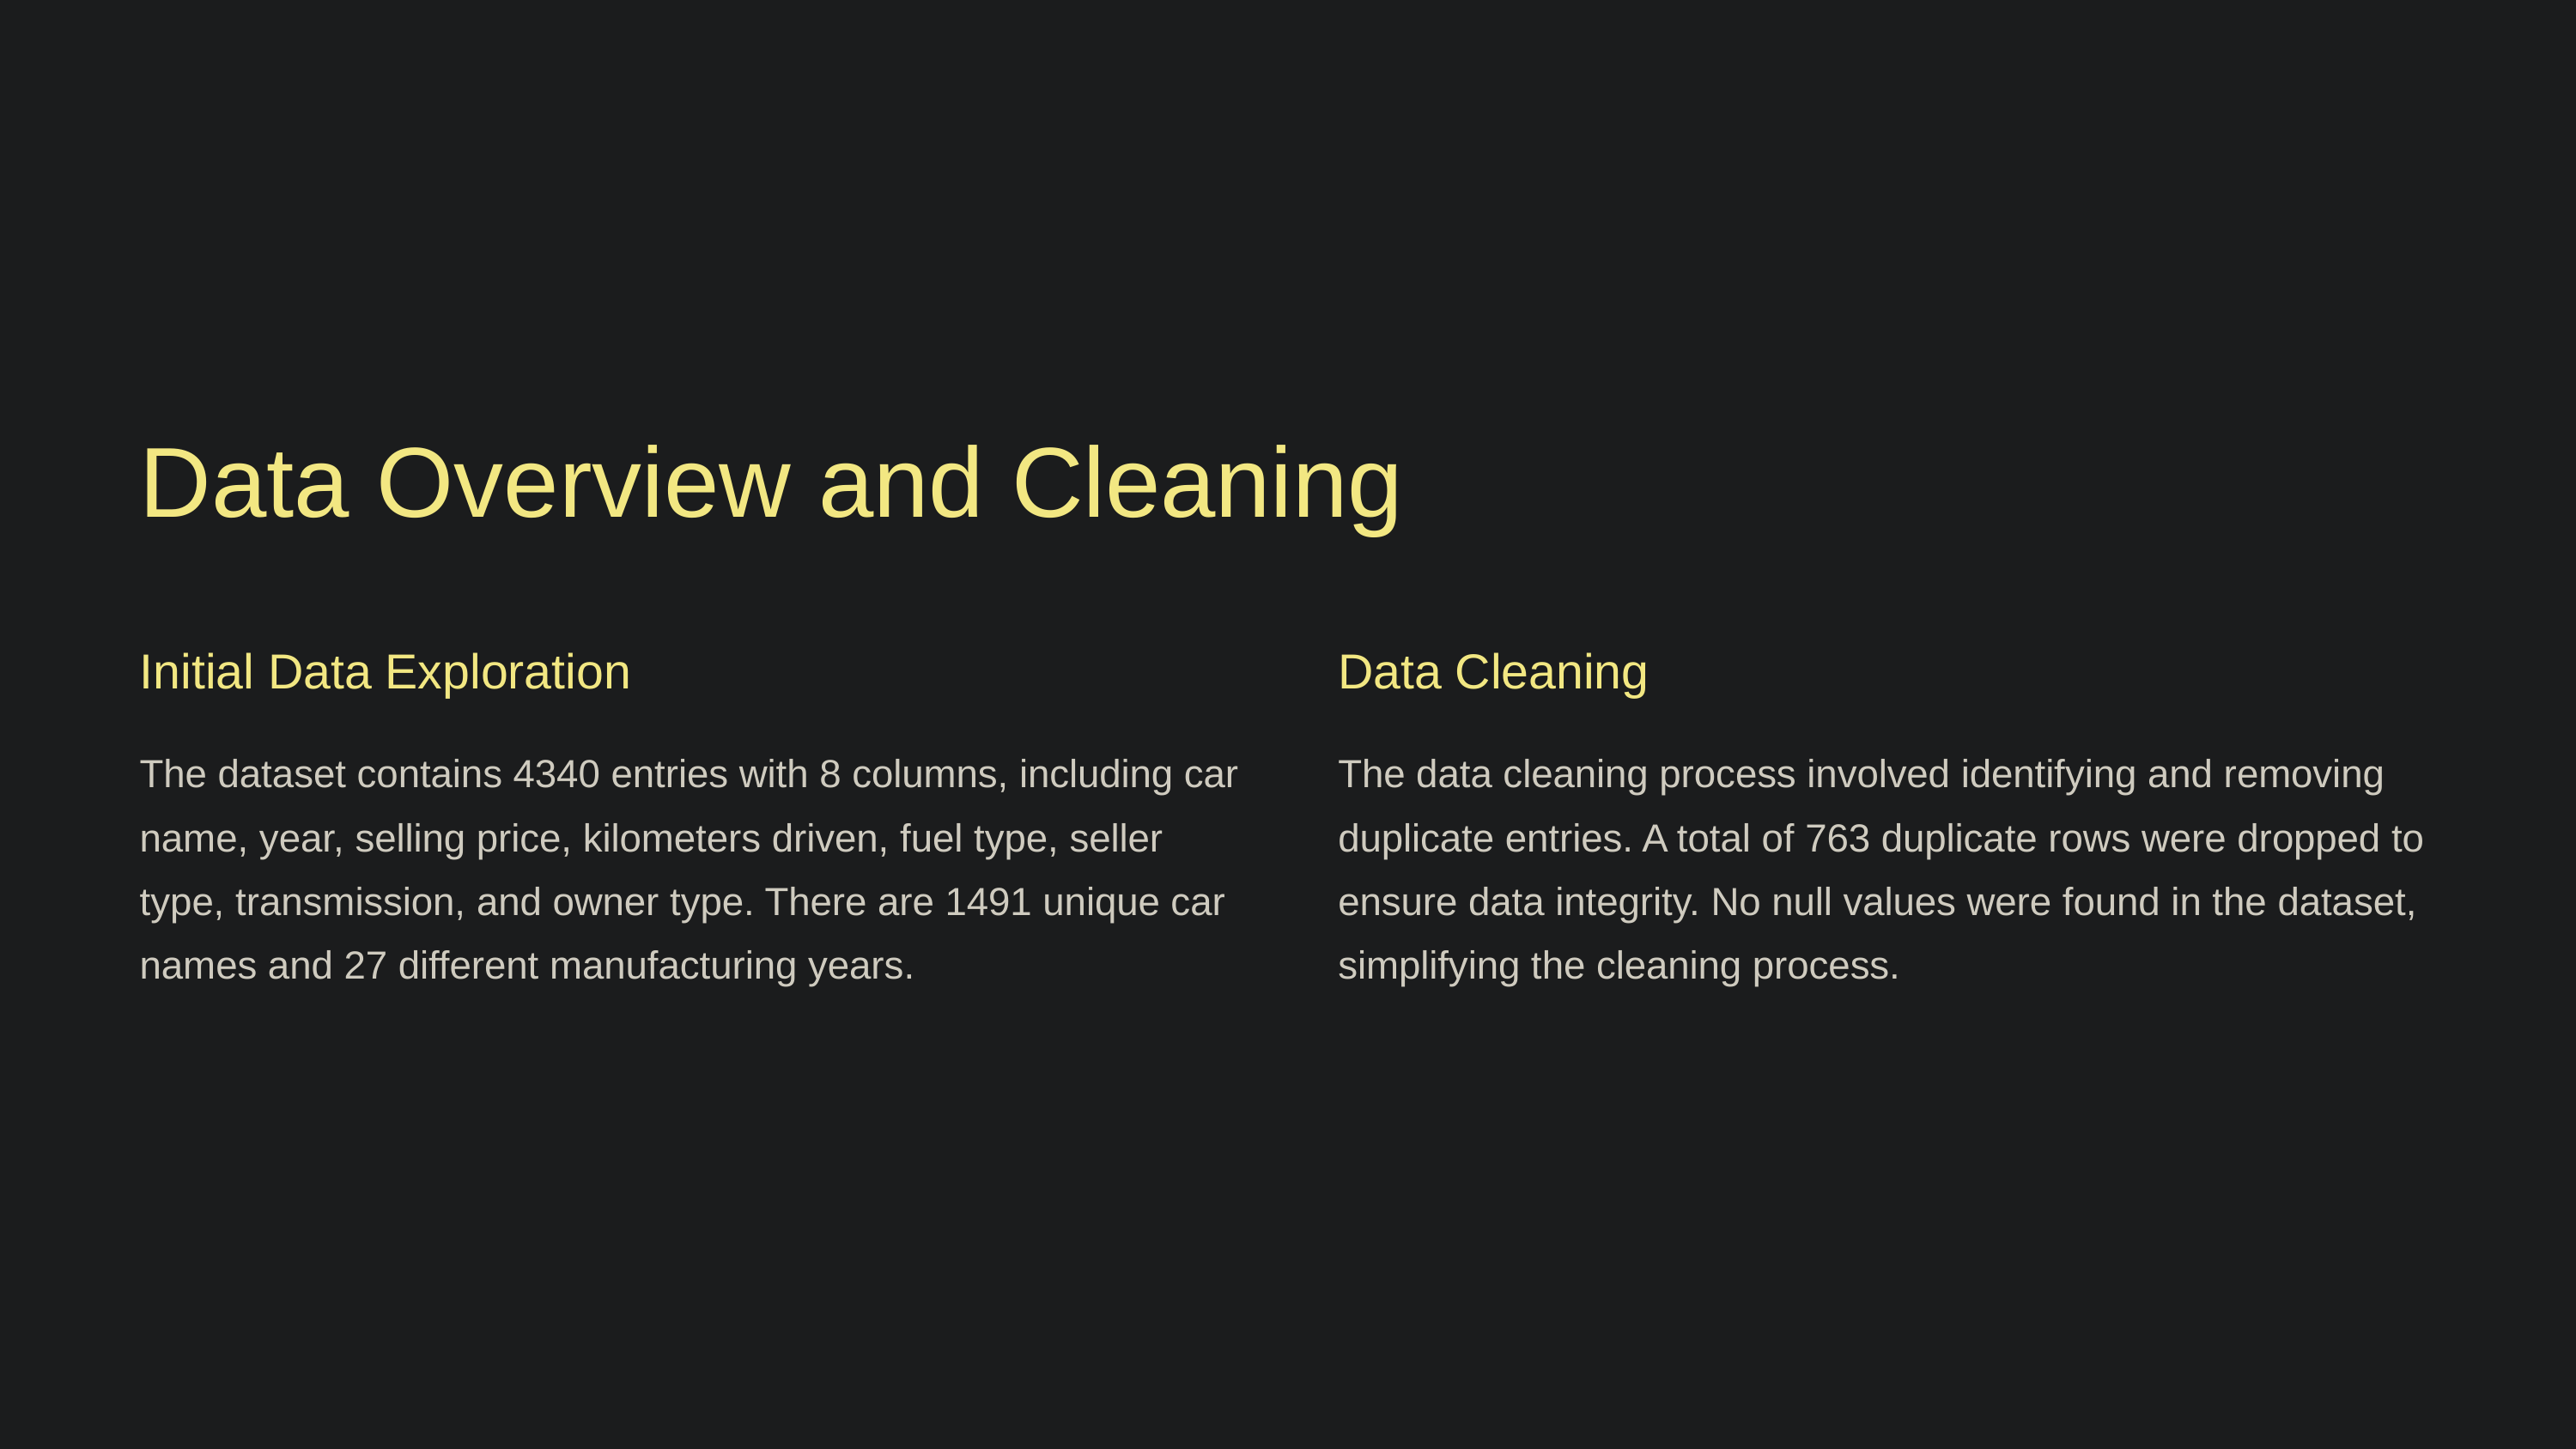

Data Overview and Cleaning

Initial Data Exploration

Data Cleaning

The dataset contains 4340 entries with 8 columns, including car name, year, selling price, kilometers driven, fuel type, seller type, transmission, and owner type. There are 1491 unique car names and 27 different manufacturing years.

The data cleaning process involved identifying and removing duplicate entries. A total of 763 duplicate rows were dropped to ensure data integrity. No null values were found in the dataset, simplifying the cleaning process.